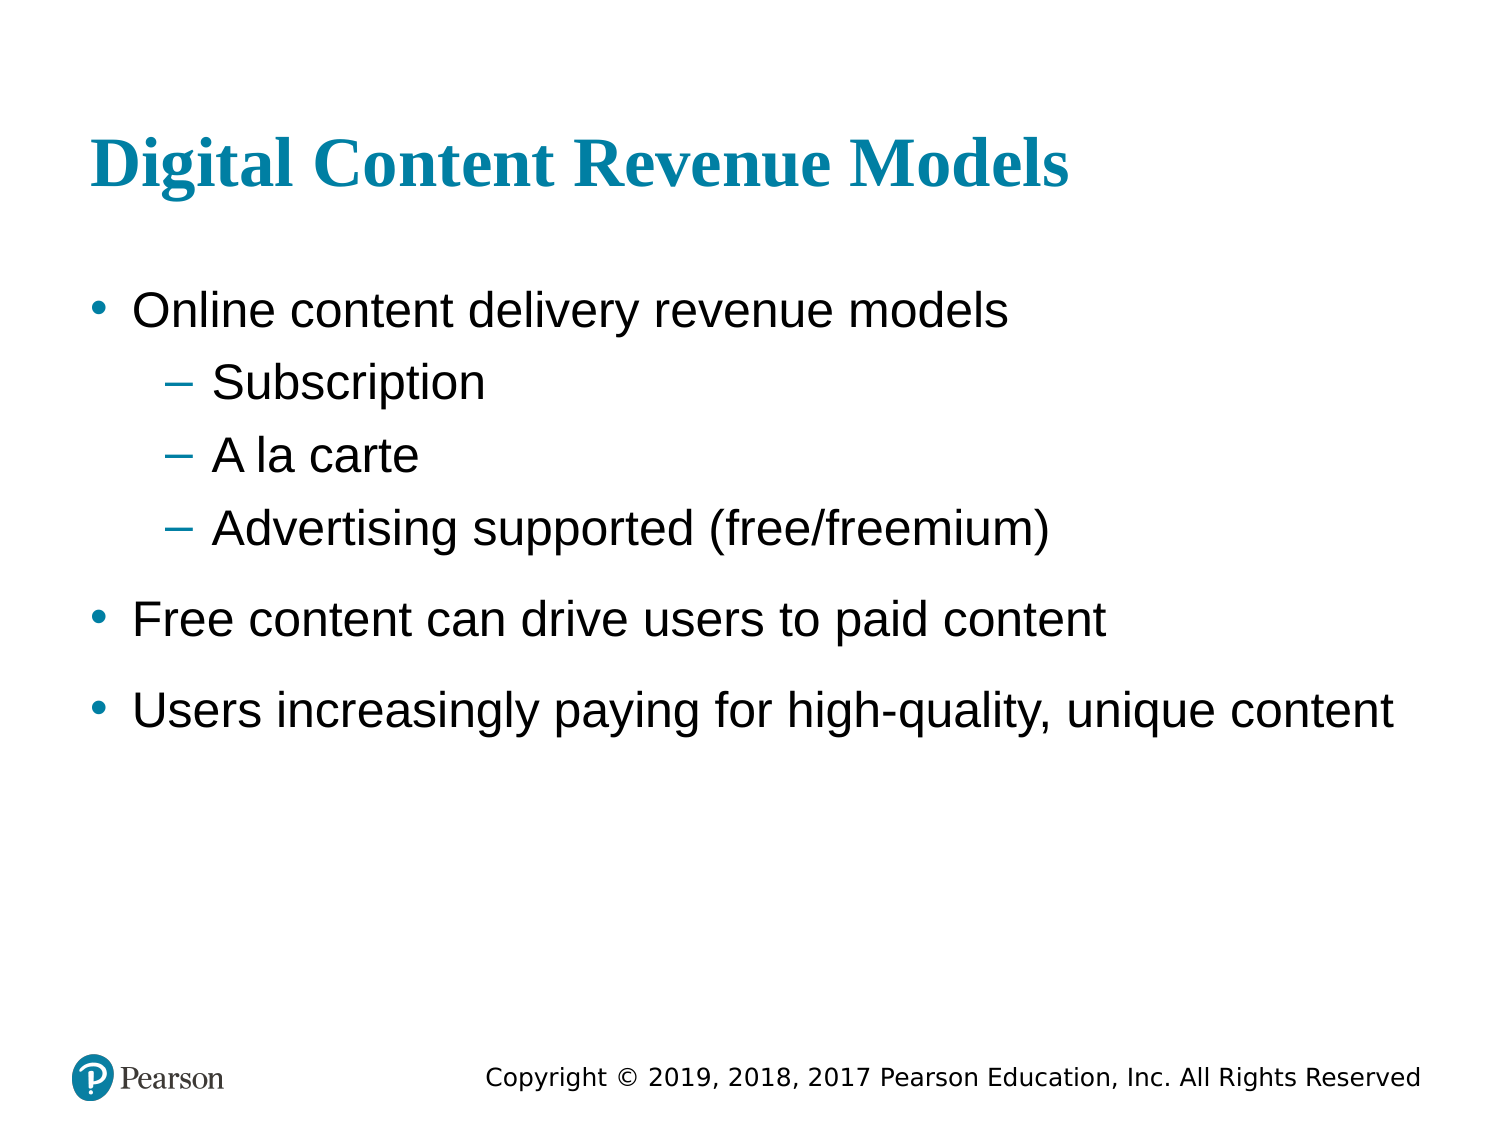

# Digital Content Revenue Models
Online content delivery revenue models
Subscription
A la carte
Advertising supported (free/freemium)
Free content can drive users to paid content
Users increasingly paying for high-quality, unique content